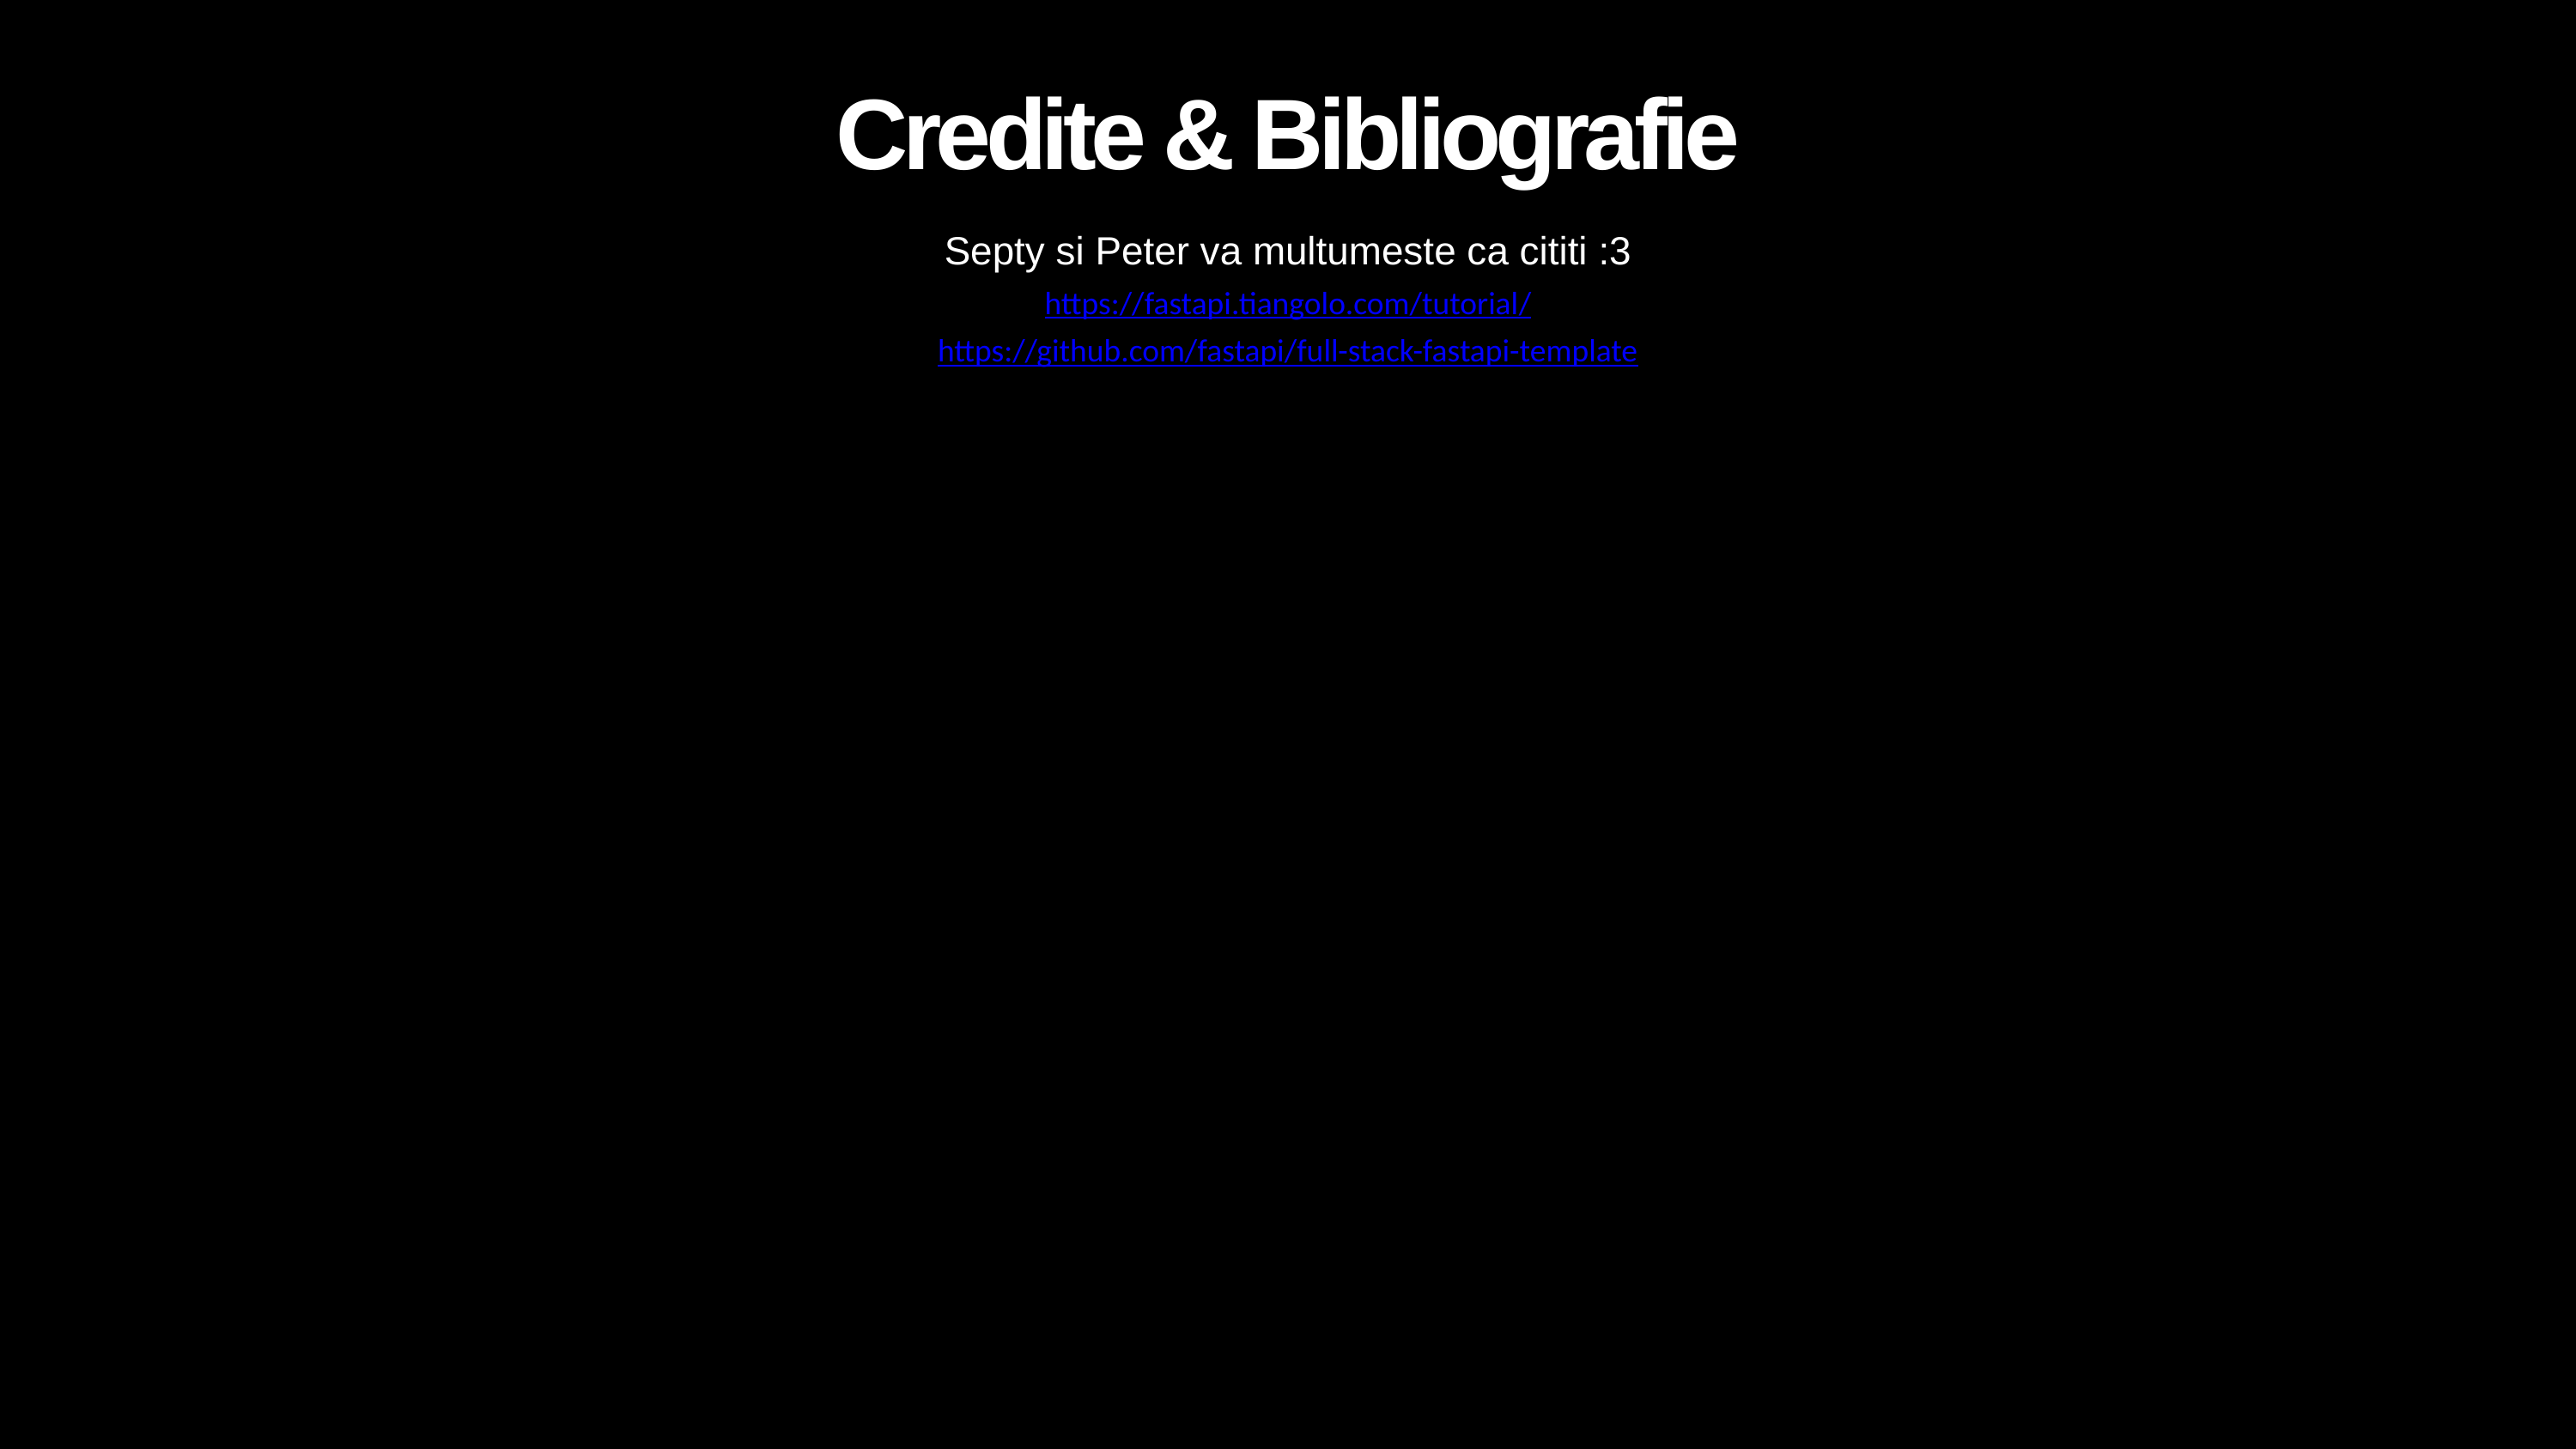

Credite & Bibliografie
Septy si Peter va multumeste ca cititi :3
https://fastapi.tiangolo.com/tutorial/
https://github.com/fastapi/full-stack-fastapi-template